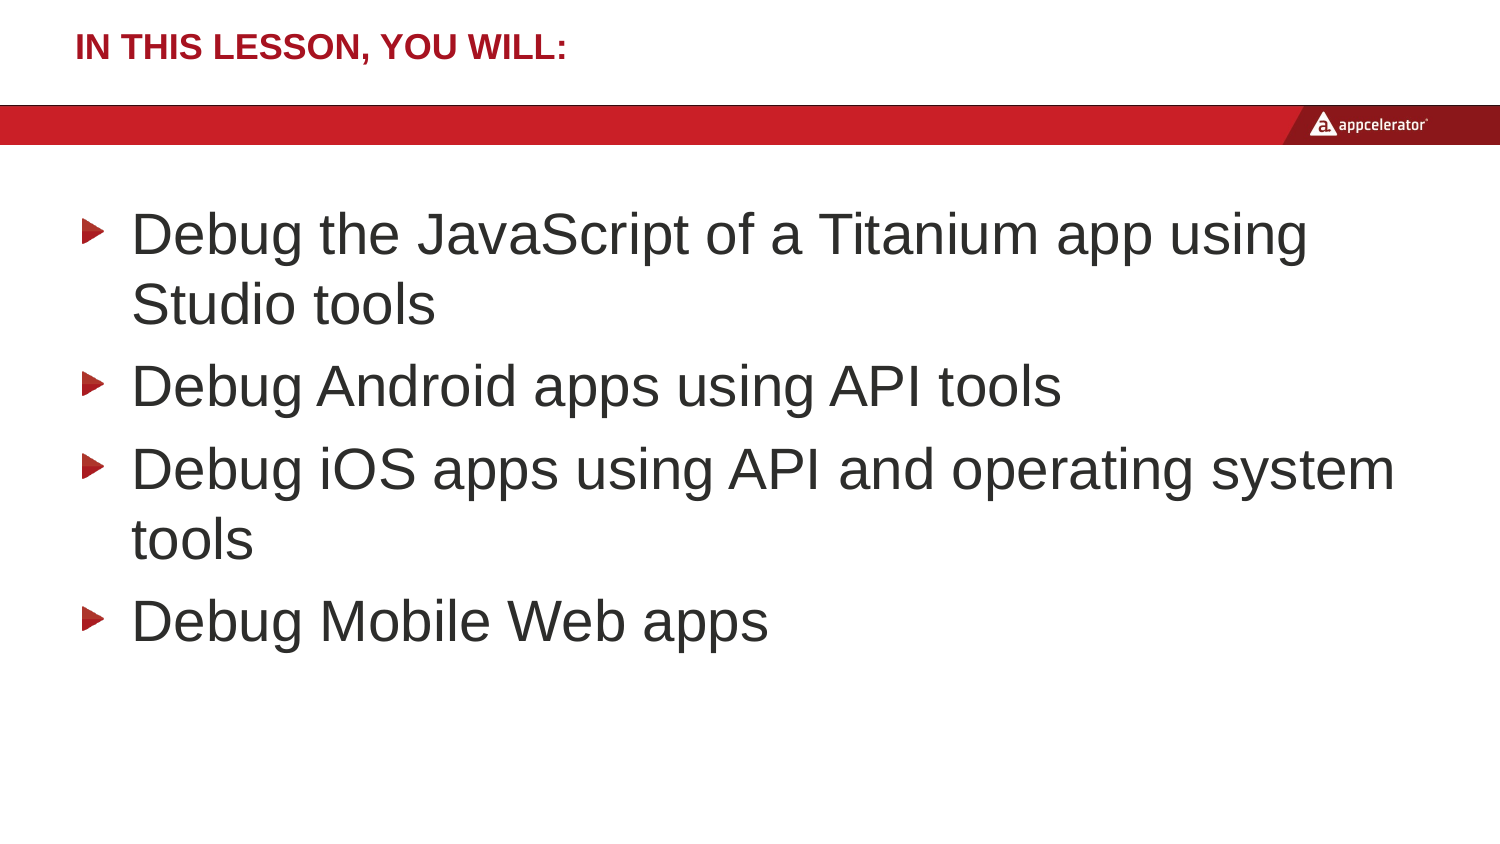

# In this lesson, you will:
Debug the JavaScript of a Titanium app using Studio tools
Debug Android apps using API tools
Debug iOS apps using API and operating system tools
Debug Mobile Web apps